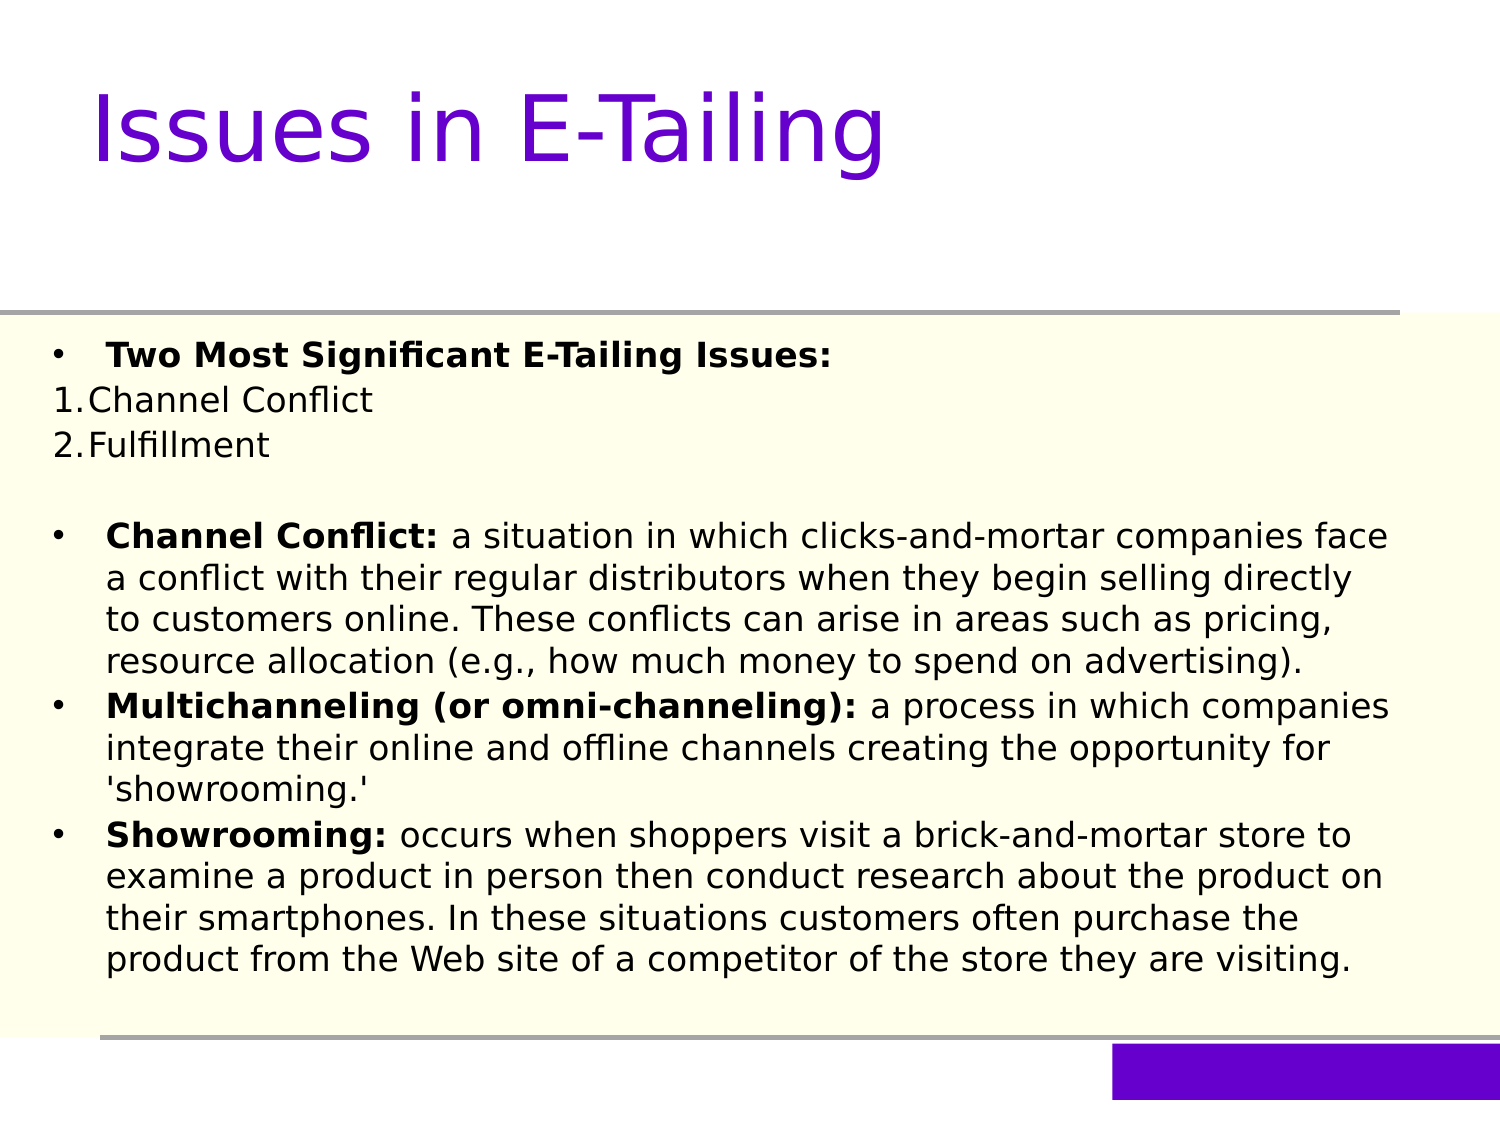

Issues in E-Tailing
Two Most Significant E-Tailing Issues:
Channel Conflict
Fulfillment

Channel Conflict: a situation in which clicks-and-mortar companies face a conflict with their regular distributors when they begin selling directly to customers online. These conflicts can arise in areas such as pricing, resource allocation (e.g., how much money to spend on advertising).
Multichanneling (or omni-channeling): a process in which companies integrate their online and offline channels creating the opportunity for 'showrooming.'
Showrooming: occurs when shoppers visit a brick-and-mortar store to examine a product in person then conduct research about the product on their smartphones. In these situations customers often purchase the product from the Web site of a competitor of the store they are visiting.